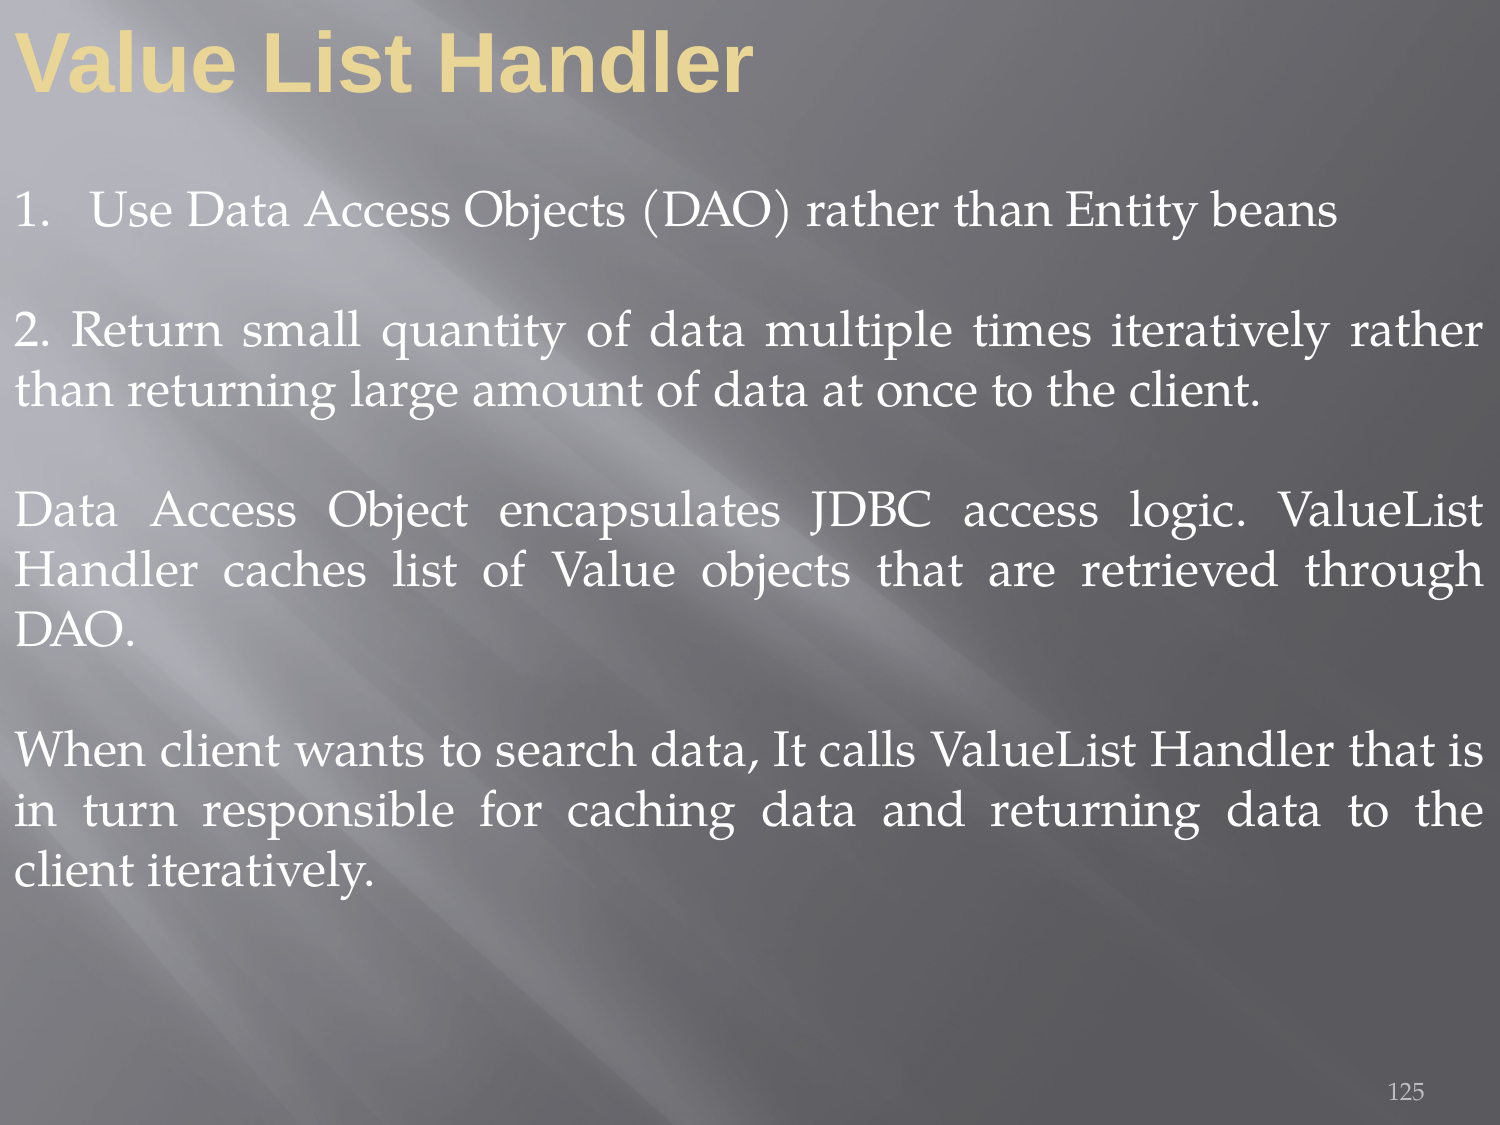

Value List Handler
Use Data Access Objects (DAO) rather than Entity beans

2. Return small quantity of data multiple times iteratively rather than returning large amount of data at once to the client.

Data Access Object encapsulates JDBC access logic. ValueList Handler caches list of Value objects that are retrieved through DAO.

When client wants to search data, It calls ValueList Handler that is in turn responsible for caching data and returning data to the client iteratively.
125